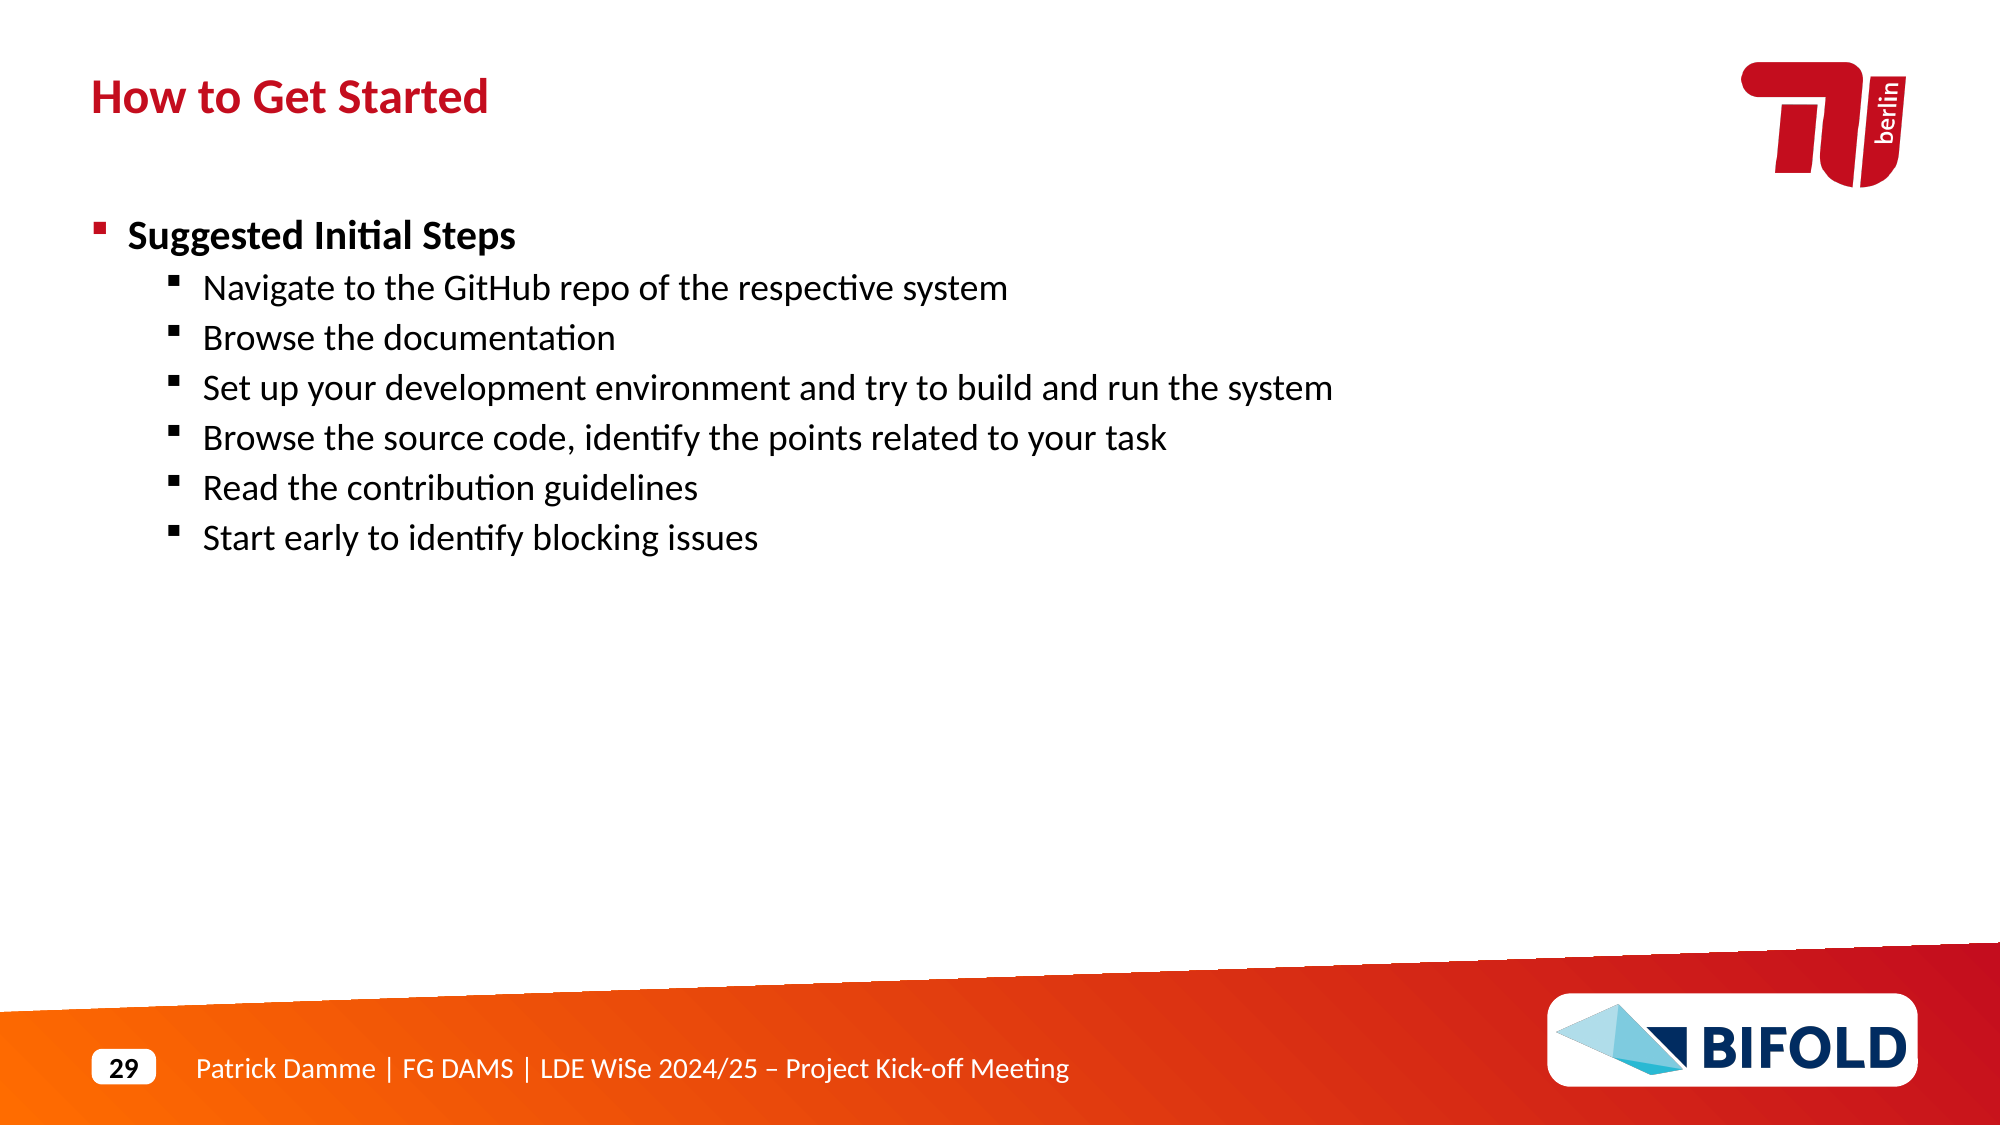

How to Get Started
Suggested Initial Steps
Navigate to the GitHub repo of the respective system
Browse the documentation
Set up your development environment and try to build and run the system
Browse the source code, identify the points related to your task
Read the contribution guidelines
Start early to identify blocking issues